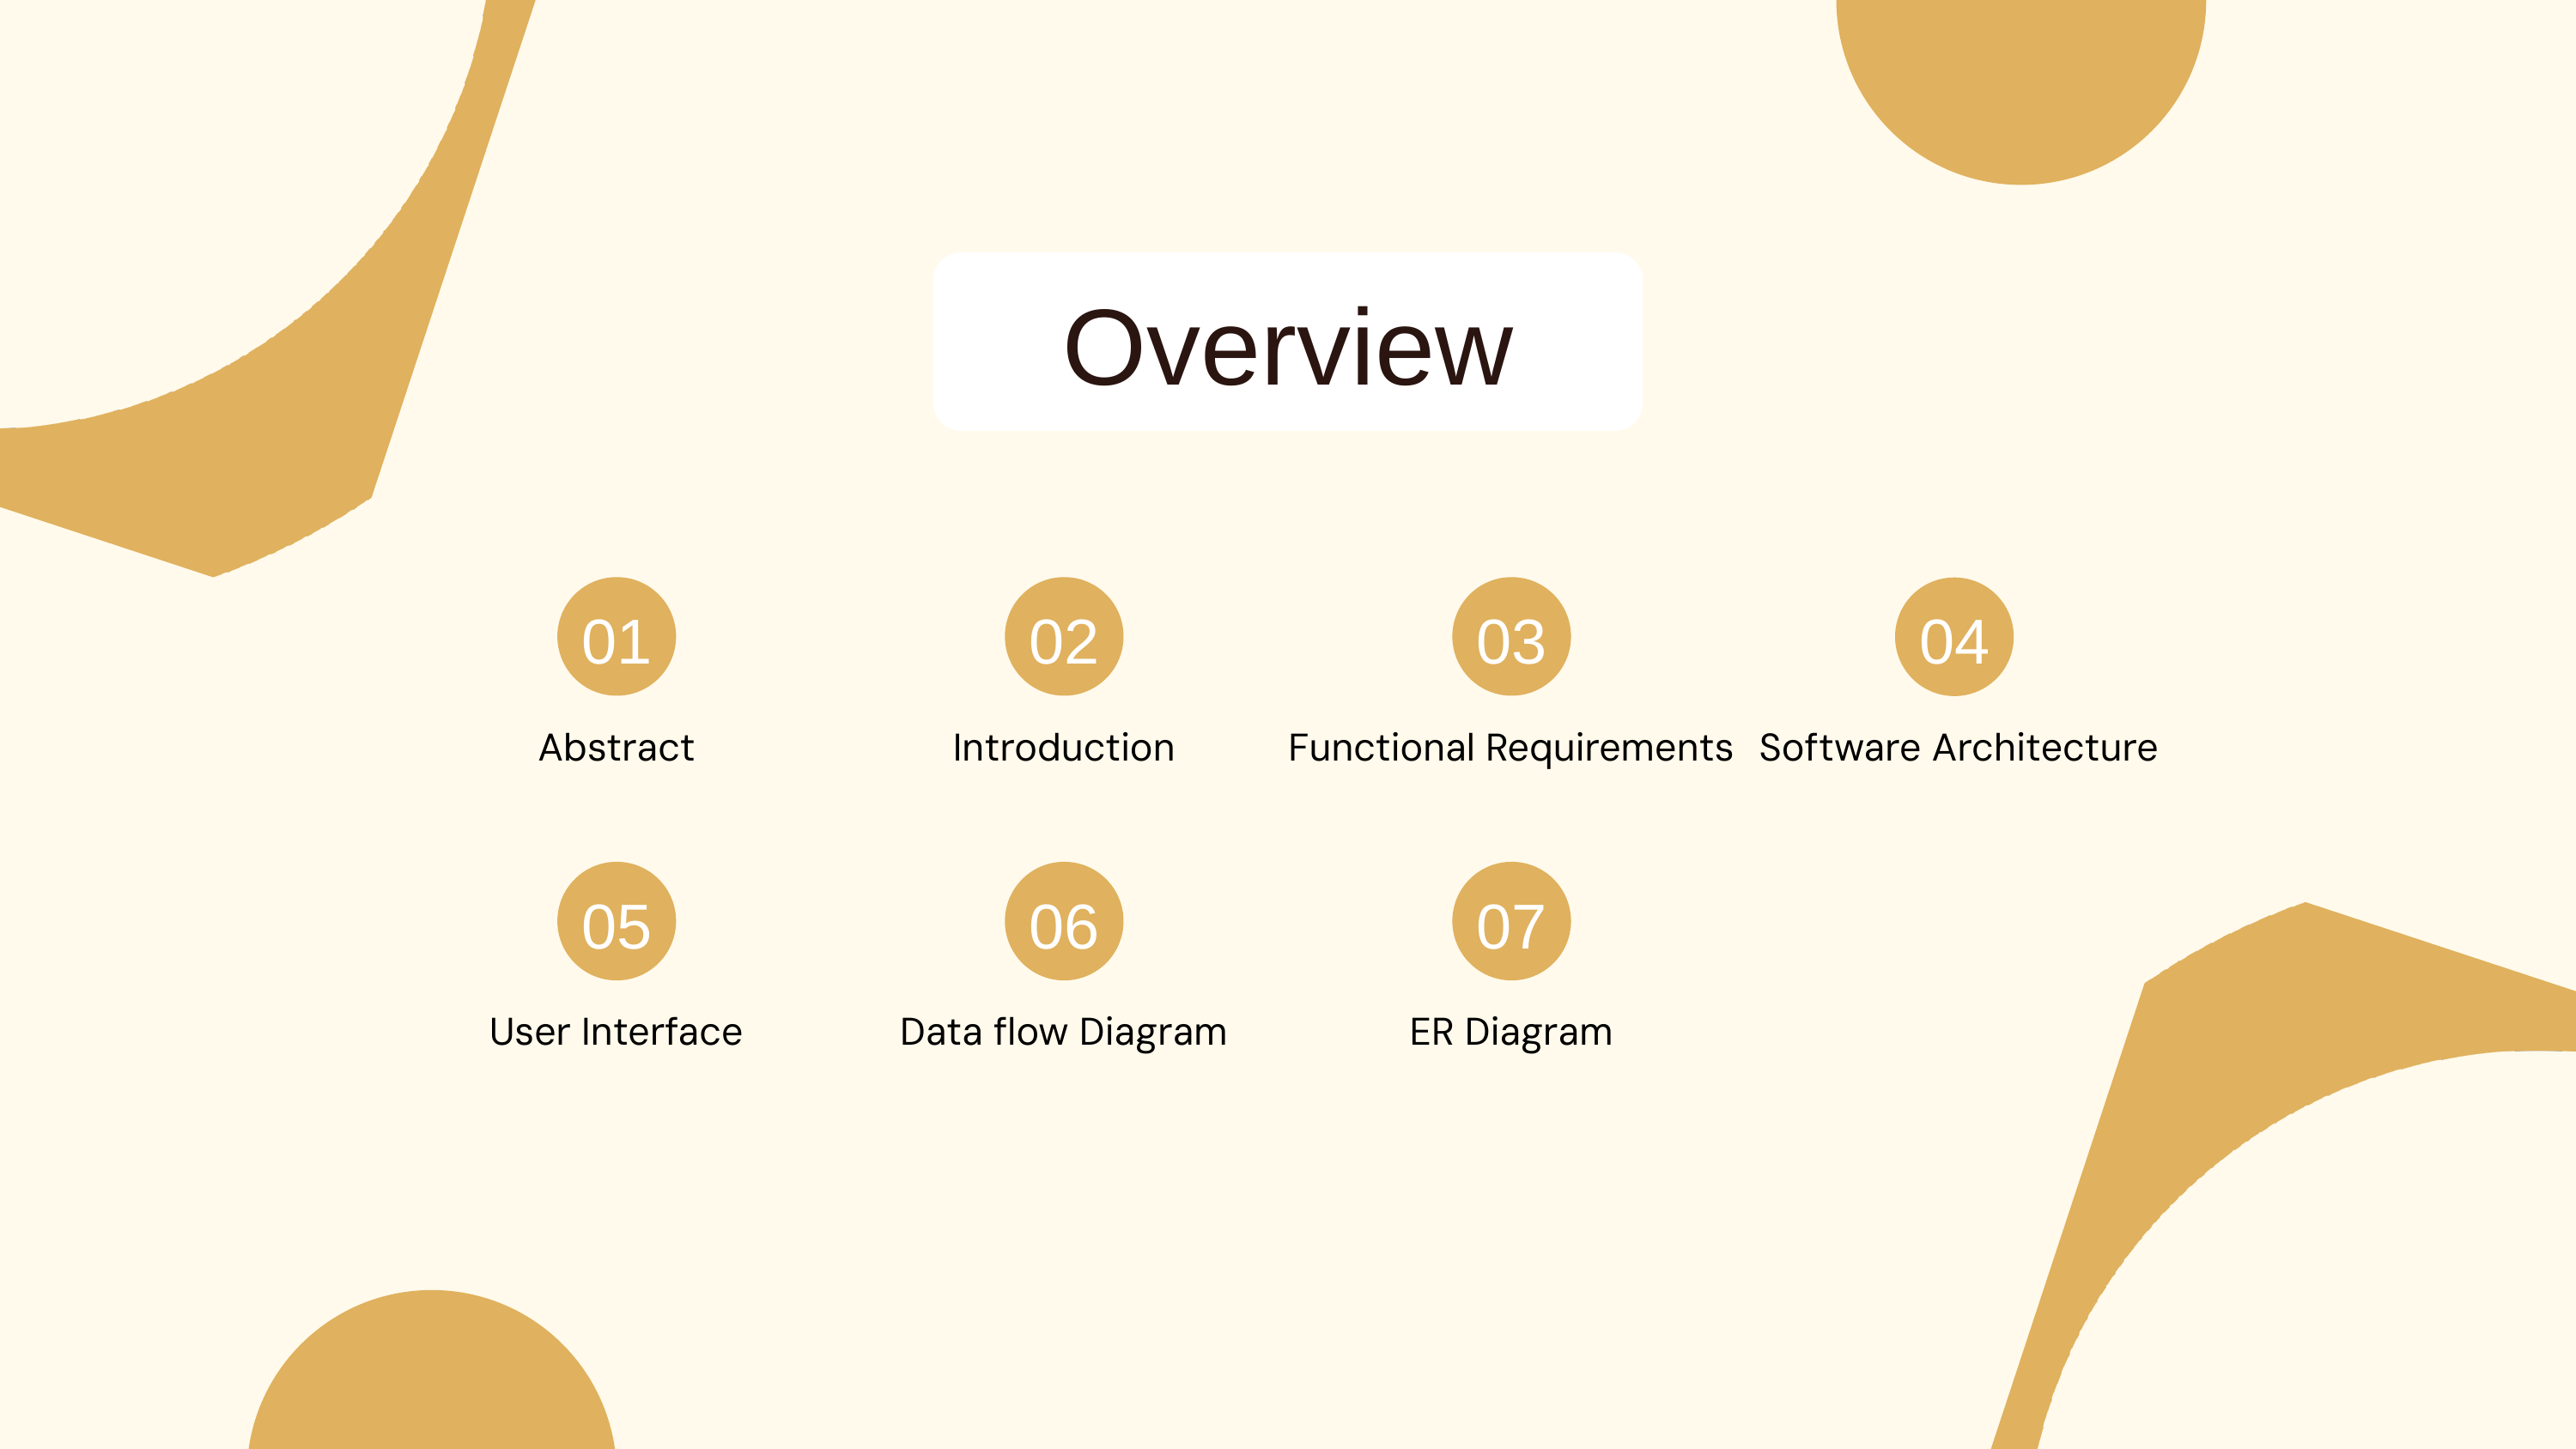

Overview

01

02

03

04
Abstract
Introduction
Functional Requirements
Software Architecture

05

06

07
User Interface
Data flow Diagram
ER Diagram